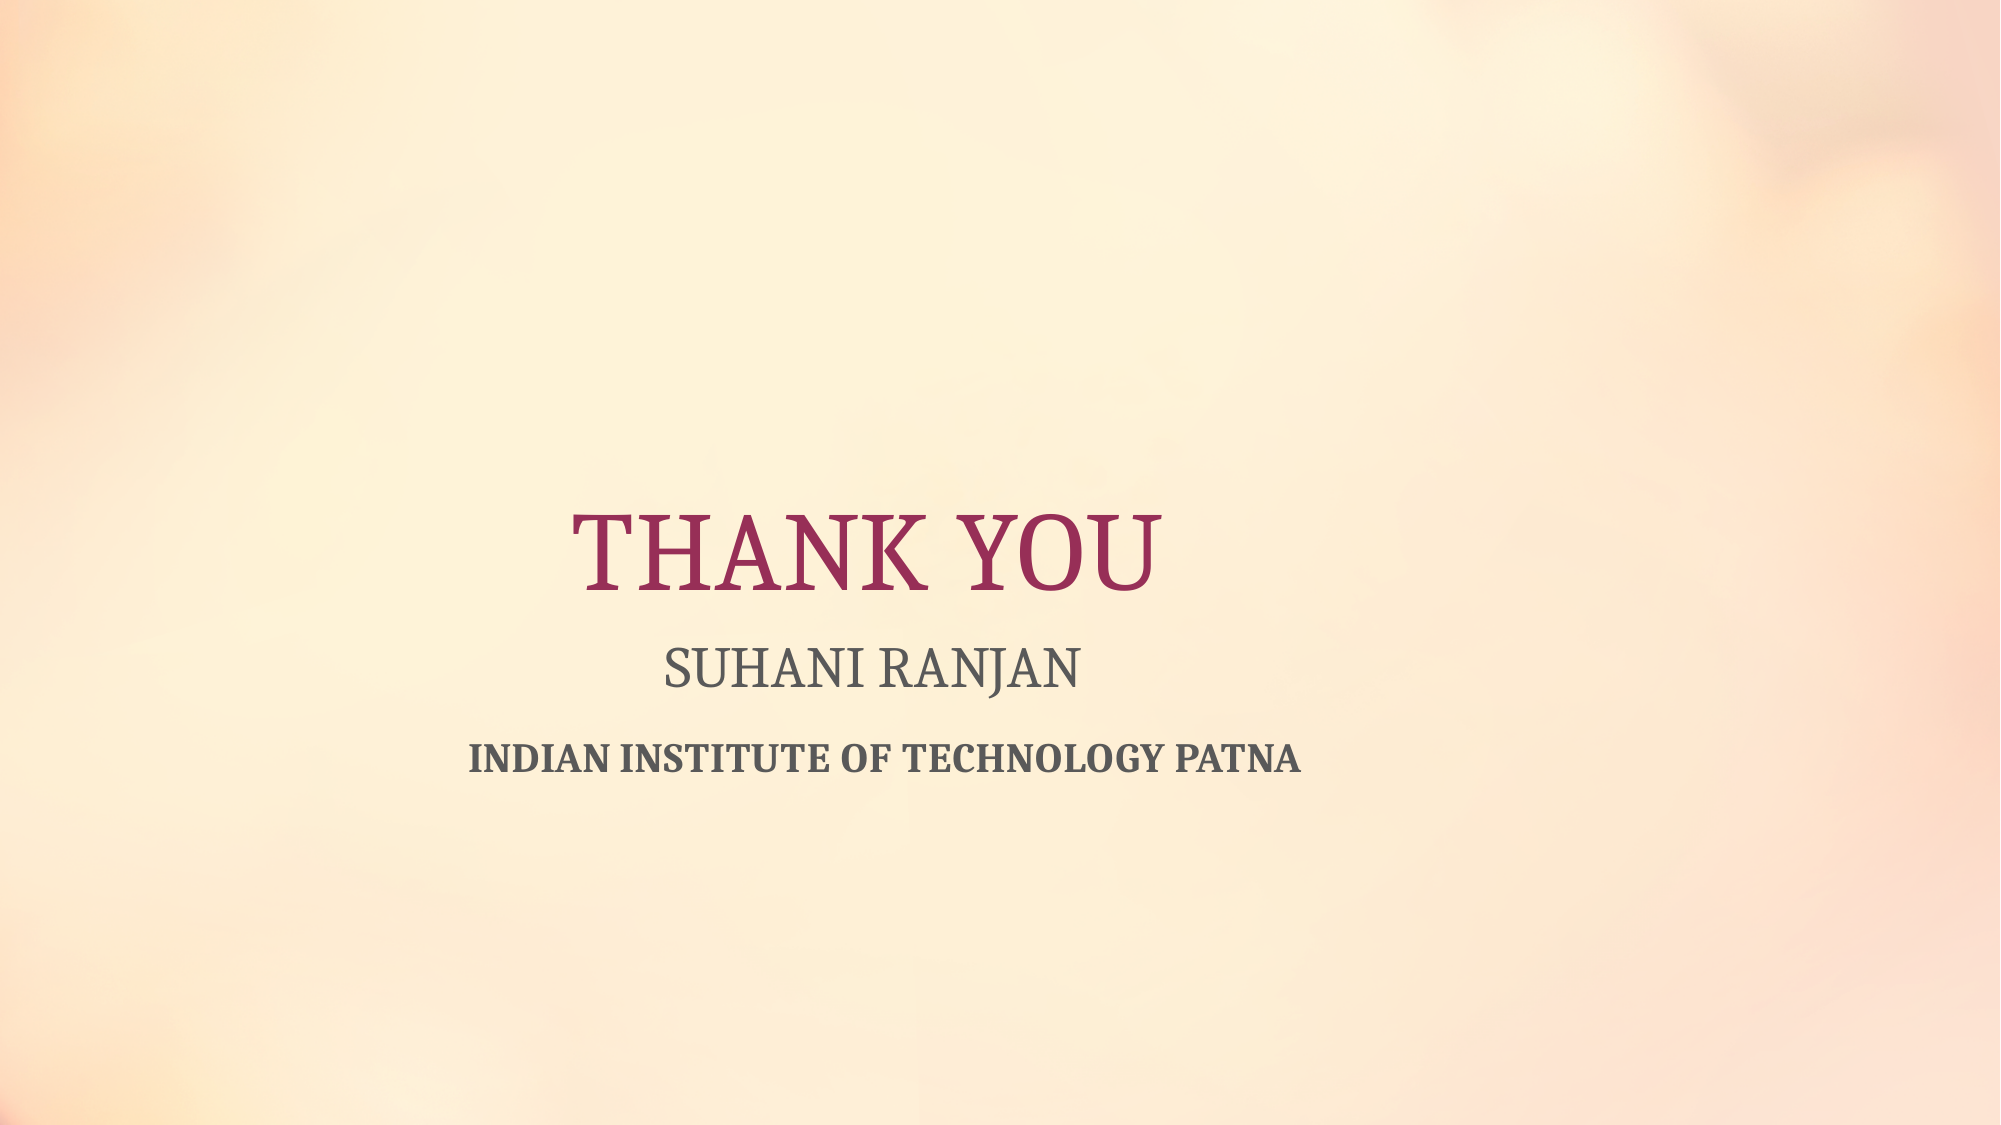

THANK YOU
SUHANI RANJAN

INDIAN INSTITUTE OF TECHNOLOGY PATNA